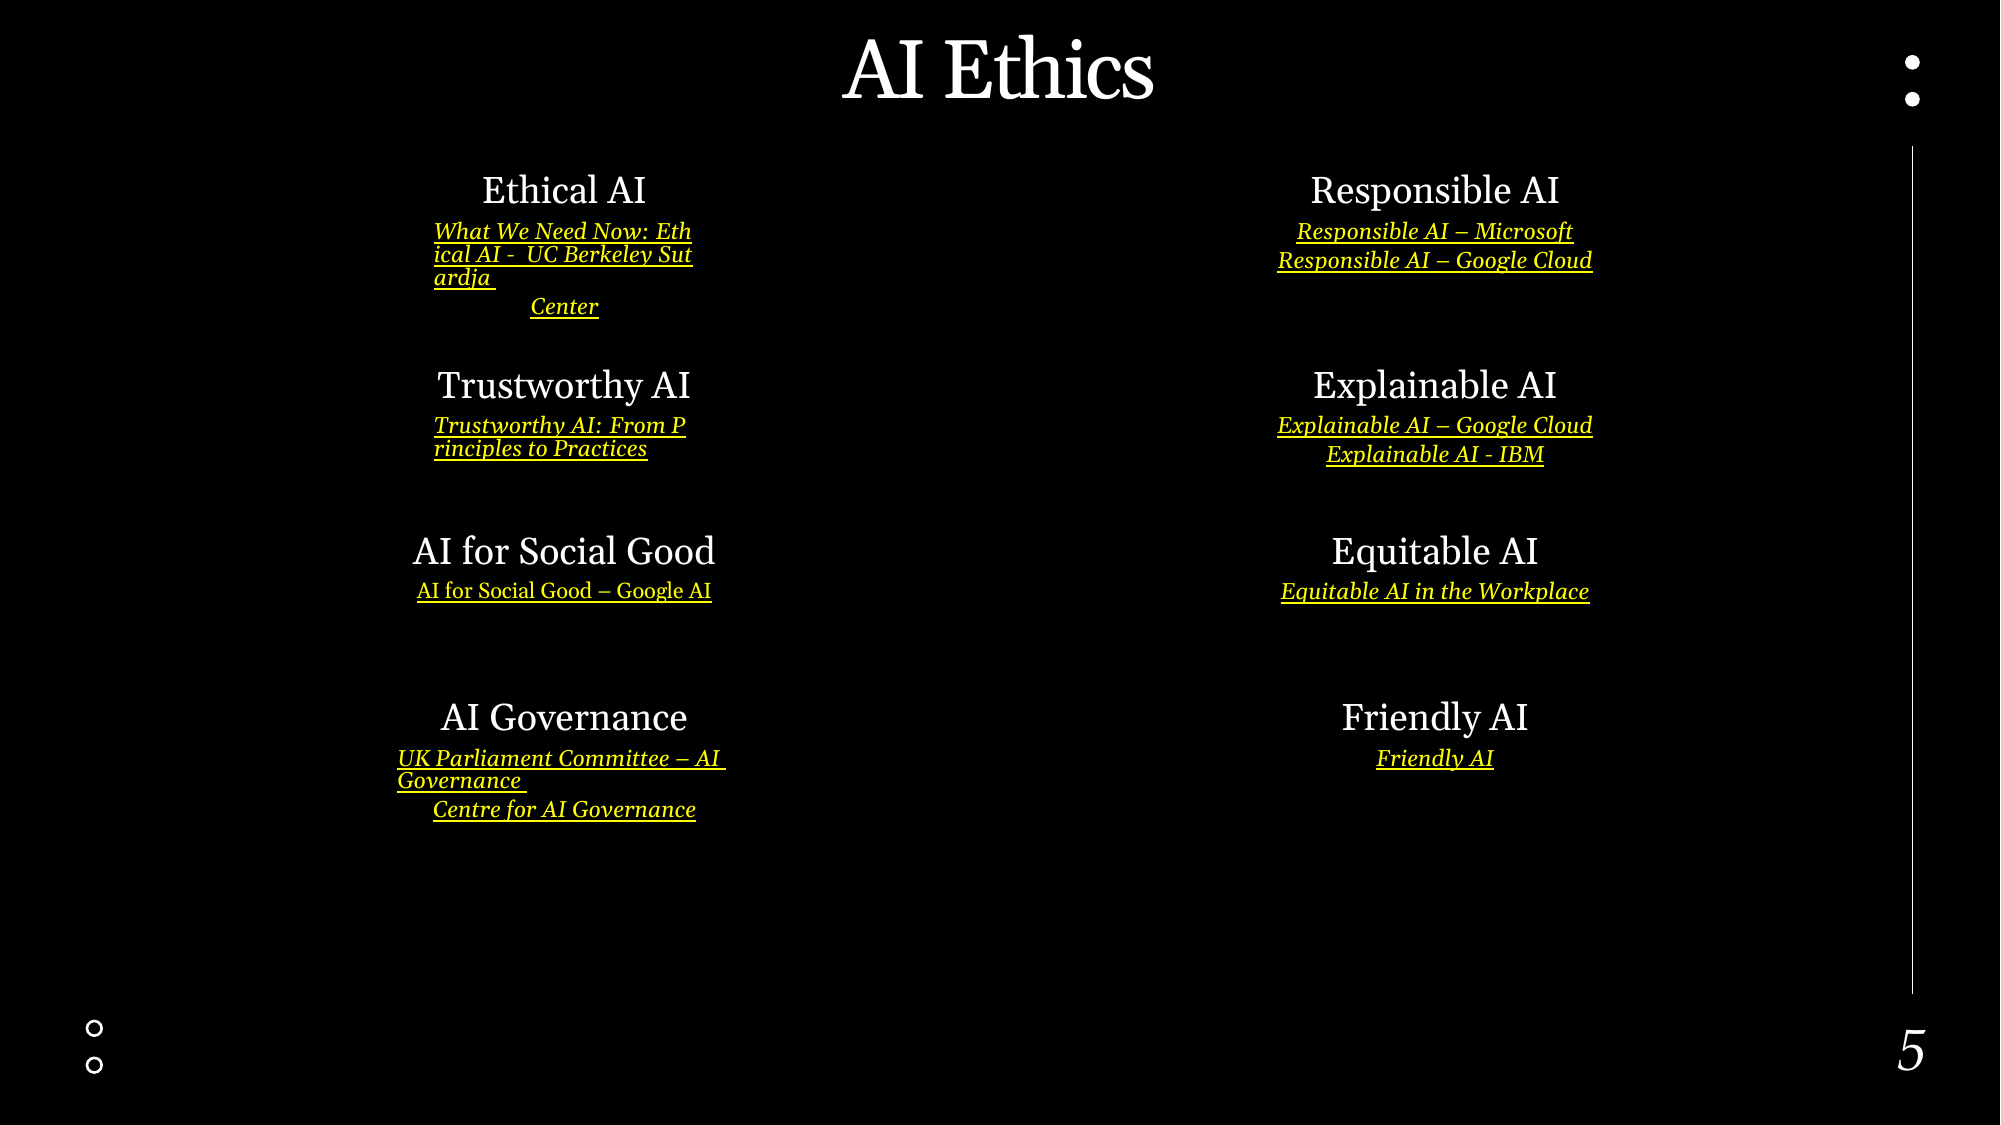

# AI Ethics
Ethical AI
Responsible AI
What We Need Now: Ethical AI -  UC Berkeley Sutardja Center

Responsible AI – Microsoft
Responsible AI – Google Cloud

Trustworthy AI
Explainable AI
Trustworthy AI: From Principles to Practices

Explainable AI – Google Cloud
Explainable AI - IBM

AI for Social Good
Equitable AI
AI for Social Good – Google AI
Equitable AI in the Workplace

AI Governance
Friendly AI
UK Parliament Committee – AI Governance
Centre for AI Governance

Friendly AI

5